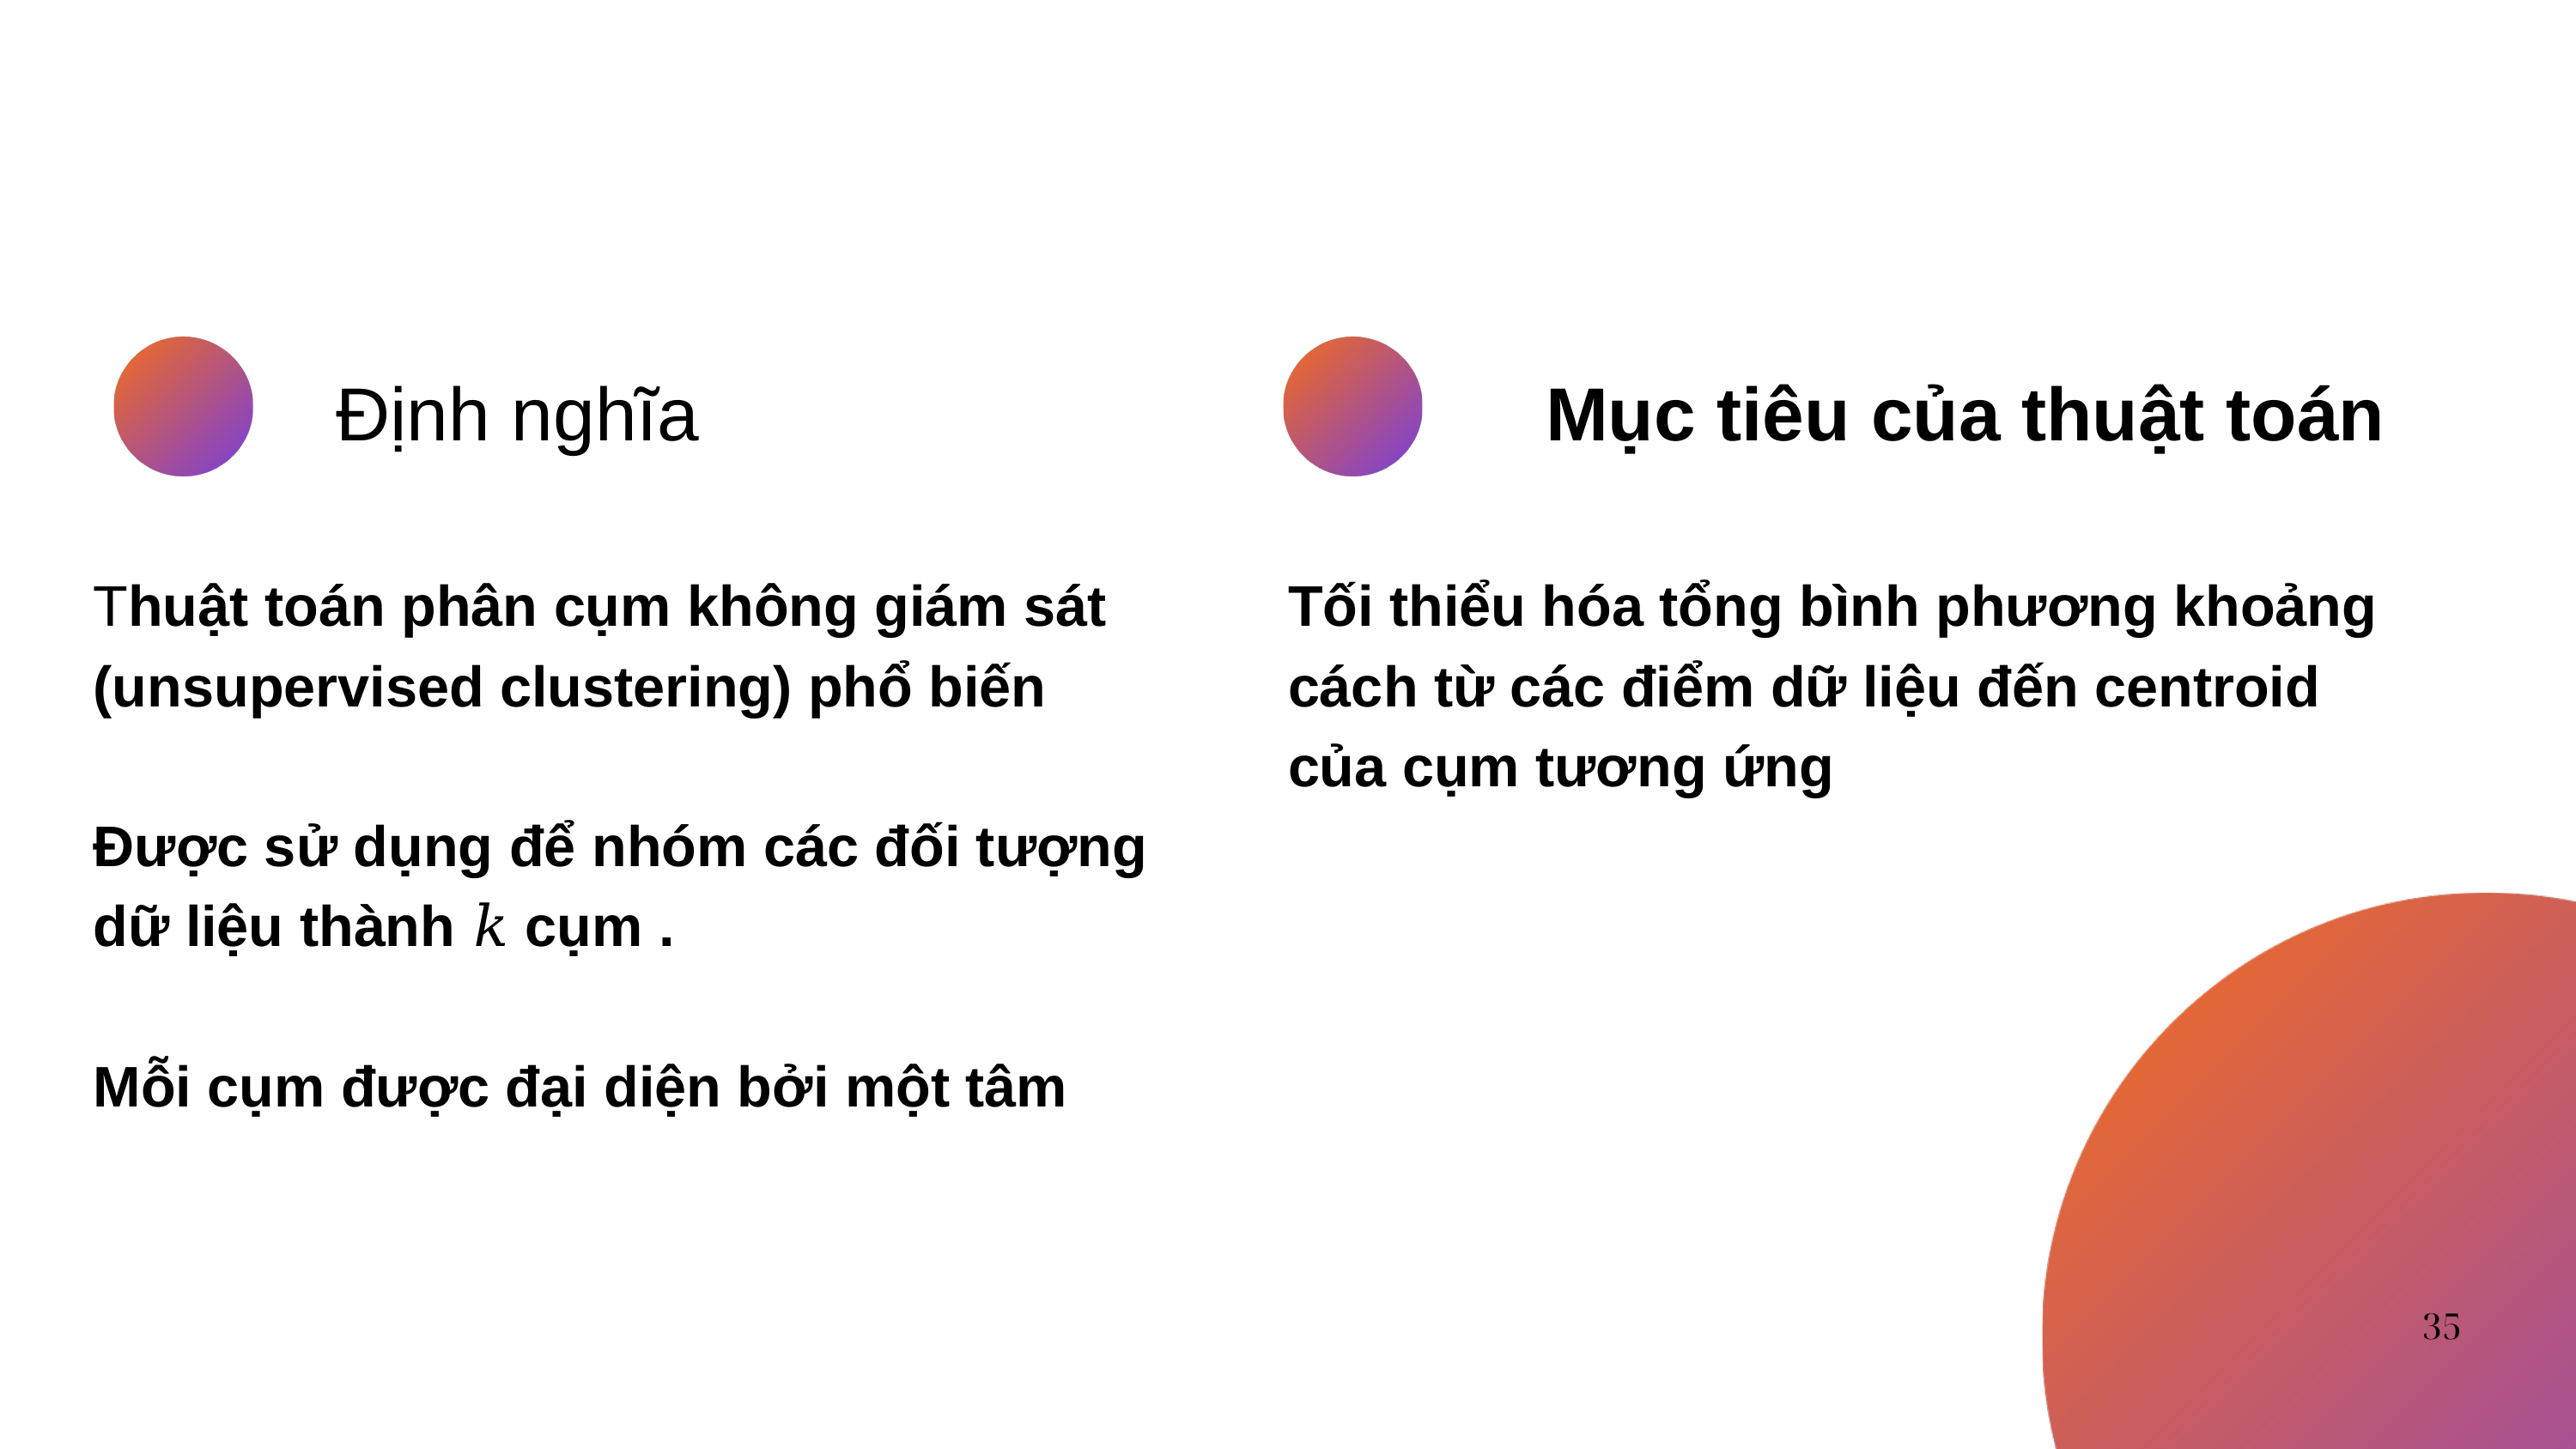

Định nghĩa
Mục tiêu của thuật toán
Thuật toán phân cụm không giám sát (unsupervised clustering) phổ biến

Được sử dụng để nhóm các đối tượng dữ liệu thành 𝑘 cụm .

Mỗi cụm được đại diện bởi một tâm
Tối thiểu hóa tổng bình phương khoảng cách từ các điểm dữ liệu đến centroid của cụm tương ứng

35